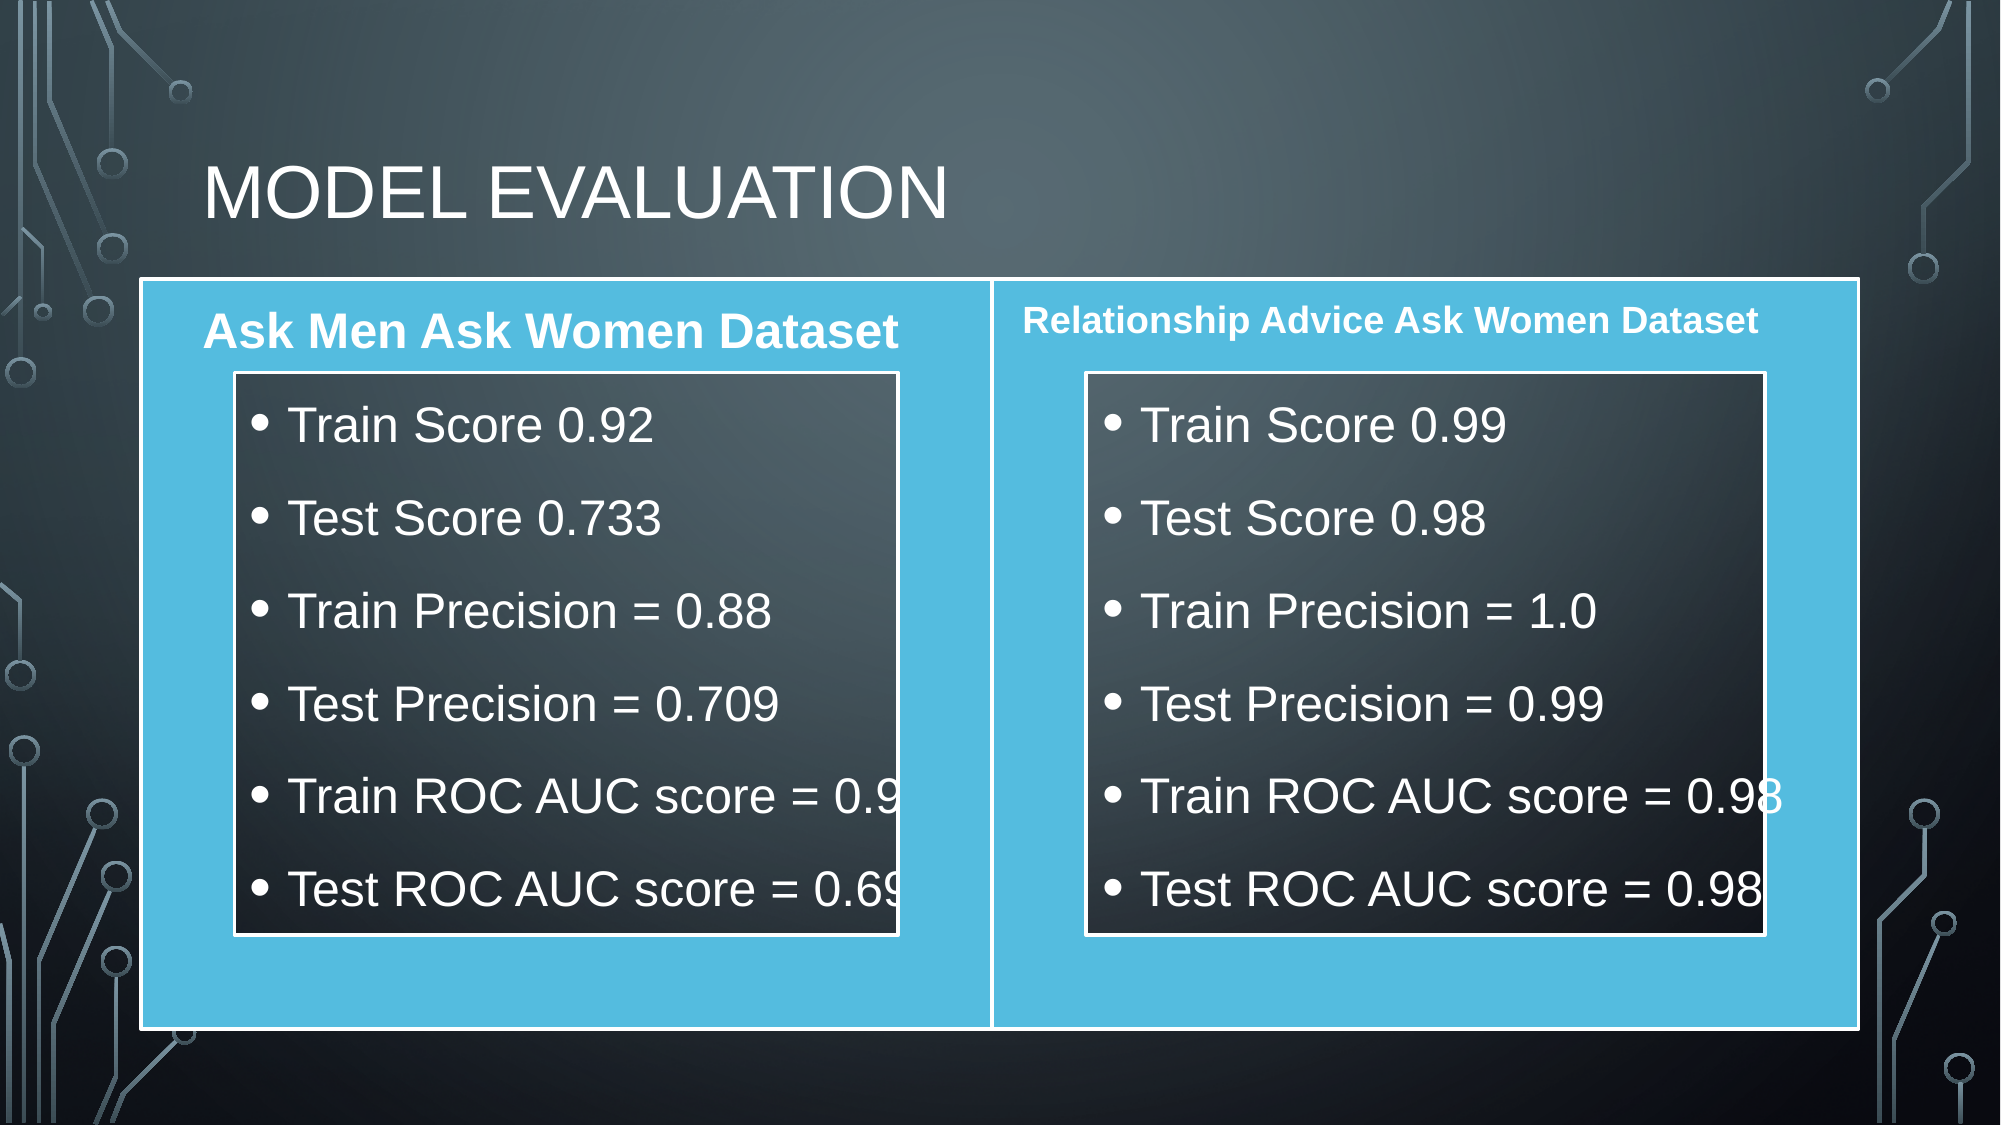

# Model Evaluation

Ask Men Ask Women Dataset

Relationship Advice Ask Women Dataset
Train Score 0.92
Test Score 0.733
Train Precision = 0.88
Test Precision = 0.709
Train ROC AUC score = 0.905
Test ROC AUC score = 0.699

Train Score 0.99
Test Score 0.98
Train Precision = 1.0
Test Precision = 0.99
Train ROC AUC score = 0.98
Test ROC AUC score = 0.98